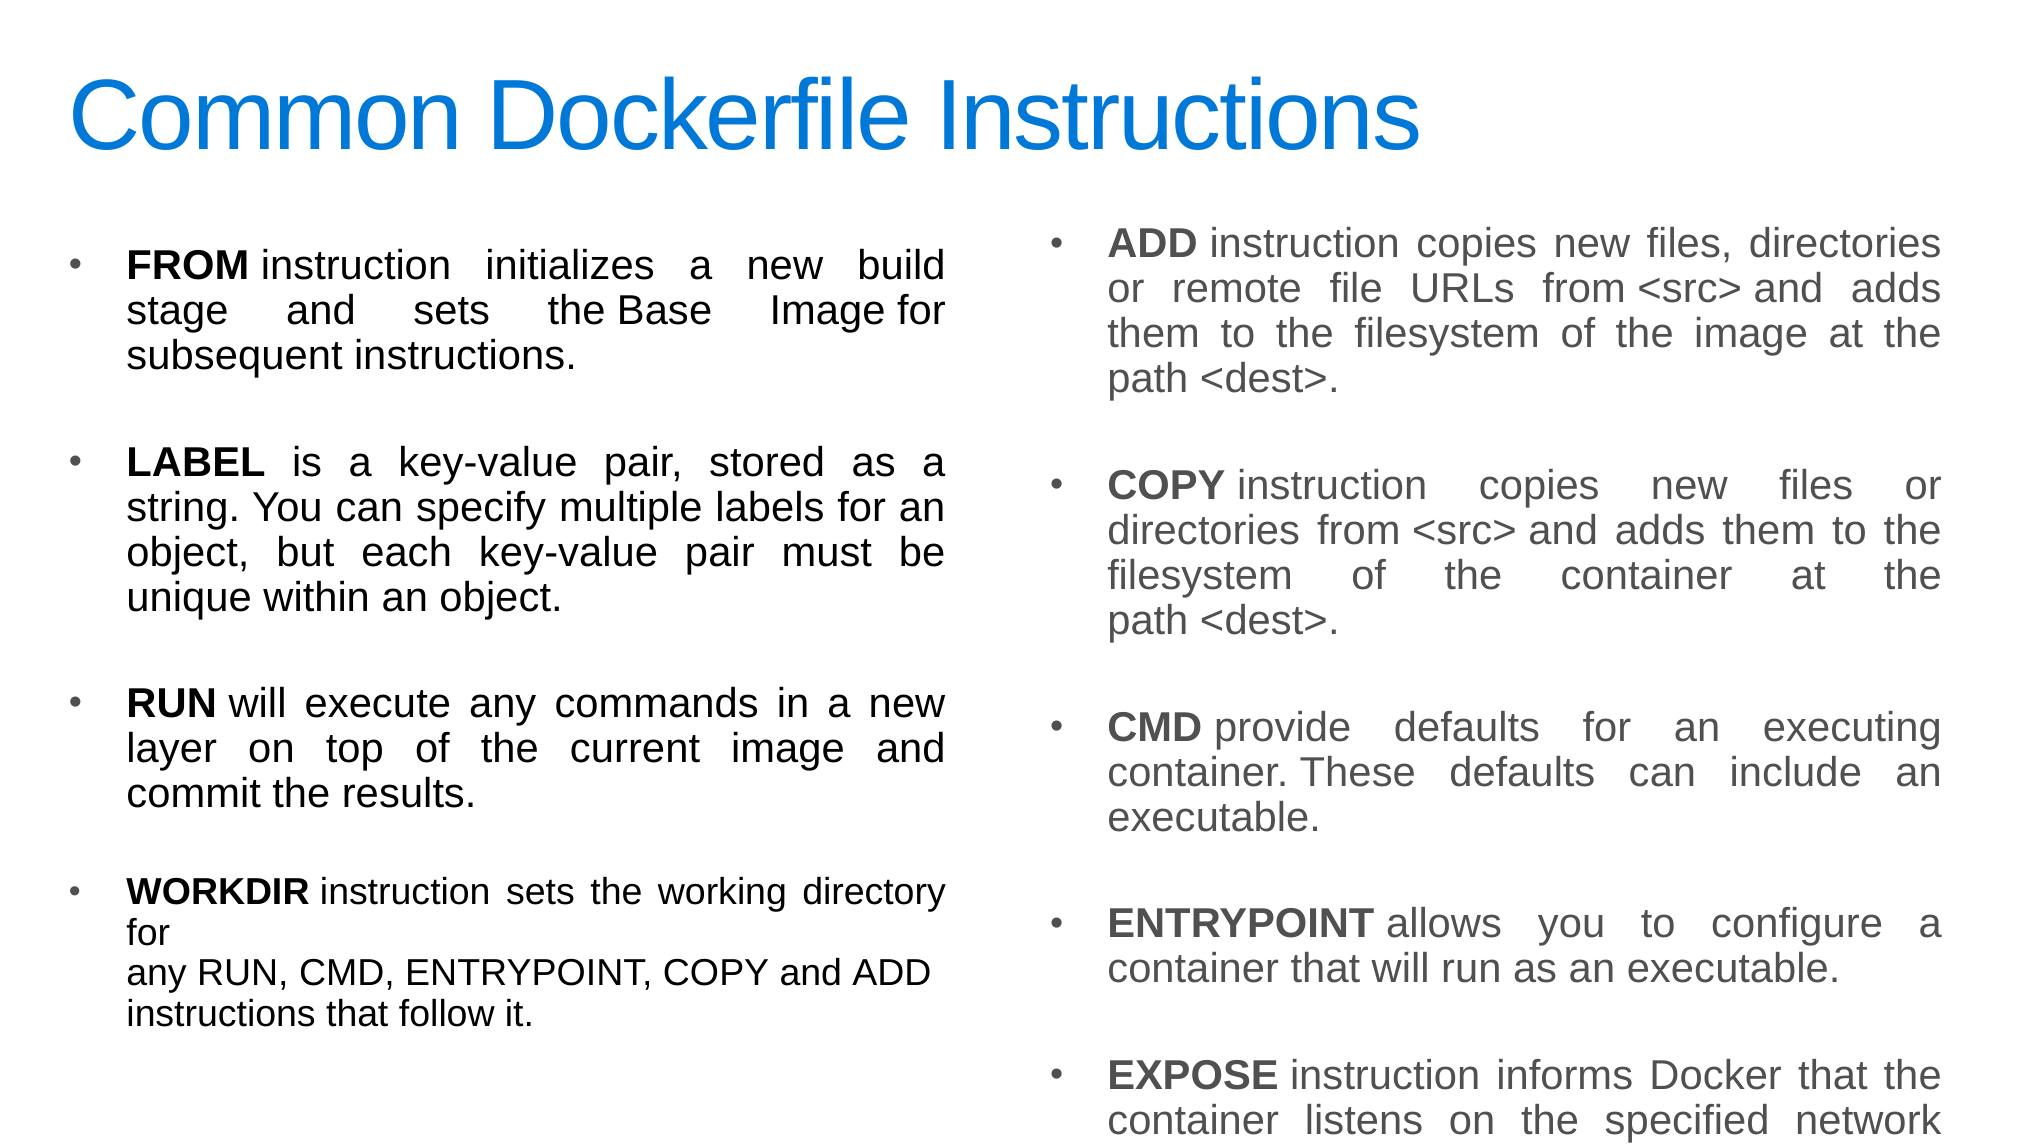

# Common Dockerfile Instructions

ADD instruction copies new files, directories or remote file URLs from <src> and adds them to the filesystem of the image at the path <dest>.

COPY instruction copies new files or directories from <src> and adds them to the filesystem of the container at the path <dest>.

CMD provide defaults for an executing container. These defaults can include an executable.

ENTRYPOINT allows you to configure a container that will run as an executable.

EXPOSE instruction informs Docker that the container listens on the specified network port(s).

FROM instruction initializes a new build stage and sets the Base Image for subsequent instructions.

LABEL is a key-value pair, stored as a string. You can specify multiple labels for an object, but each key-value pair must be unique within an object.

RUN will execute any commands in a new layer on top of the current image and commit the results.

WORKDIR instruction sets the working directory for any RUN, CMD, ENTRYPOINT, COPY and ADD  instructions that follow it.